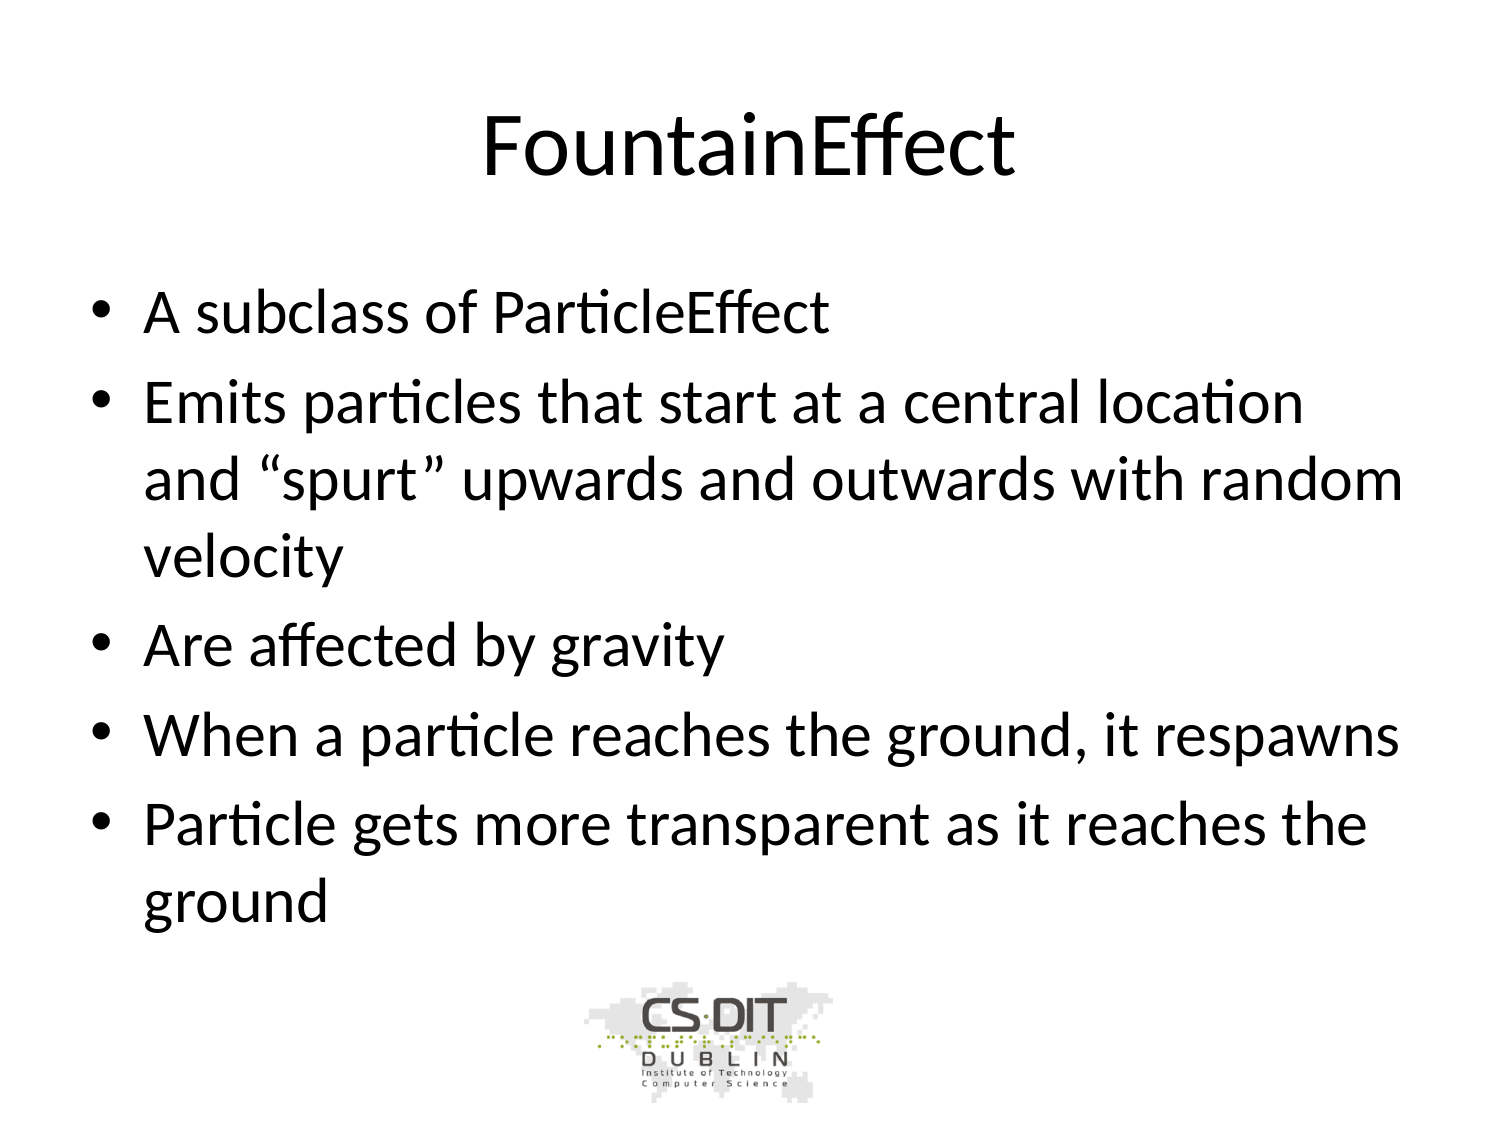

# FountainEffect
A subclass of ParticleEffect
Emits particles that start at a central location and “spurt” upwards and outwards with random velocity
Are affected by gravity
When a particle reaches the ground, it respawns
Particle gets more transparent as it reaches the ground